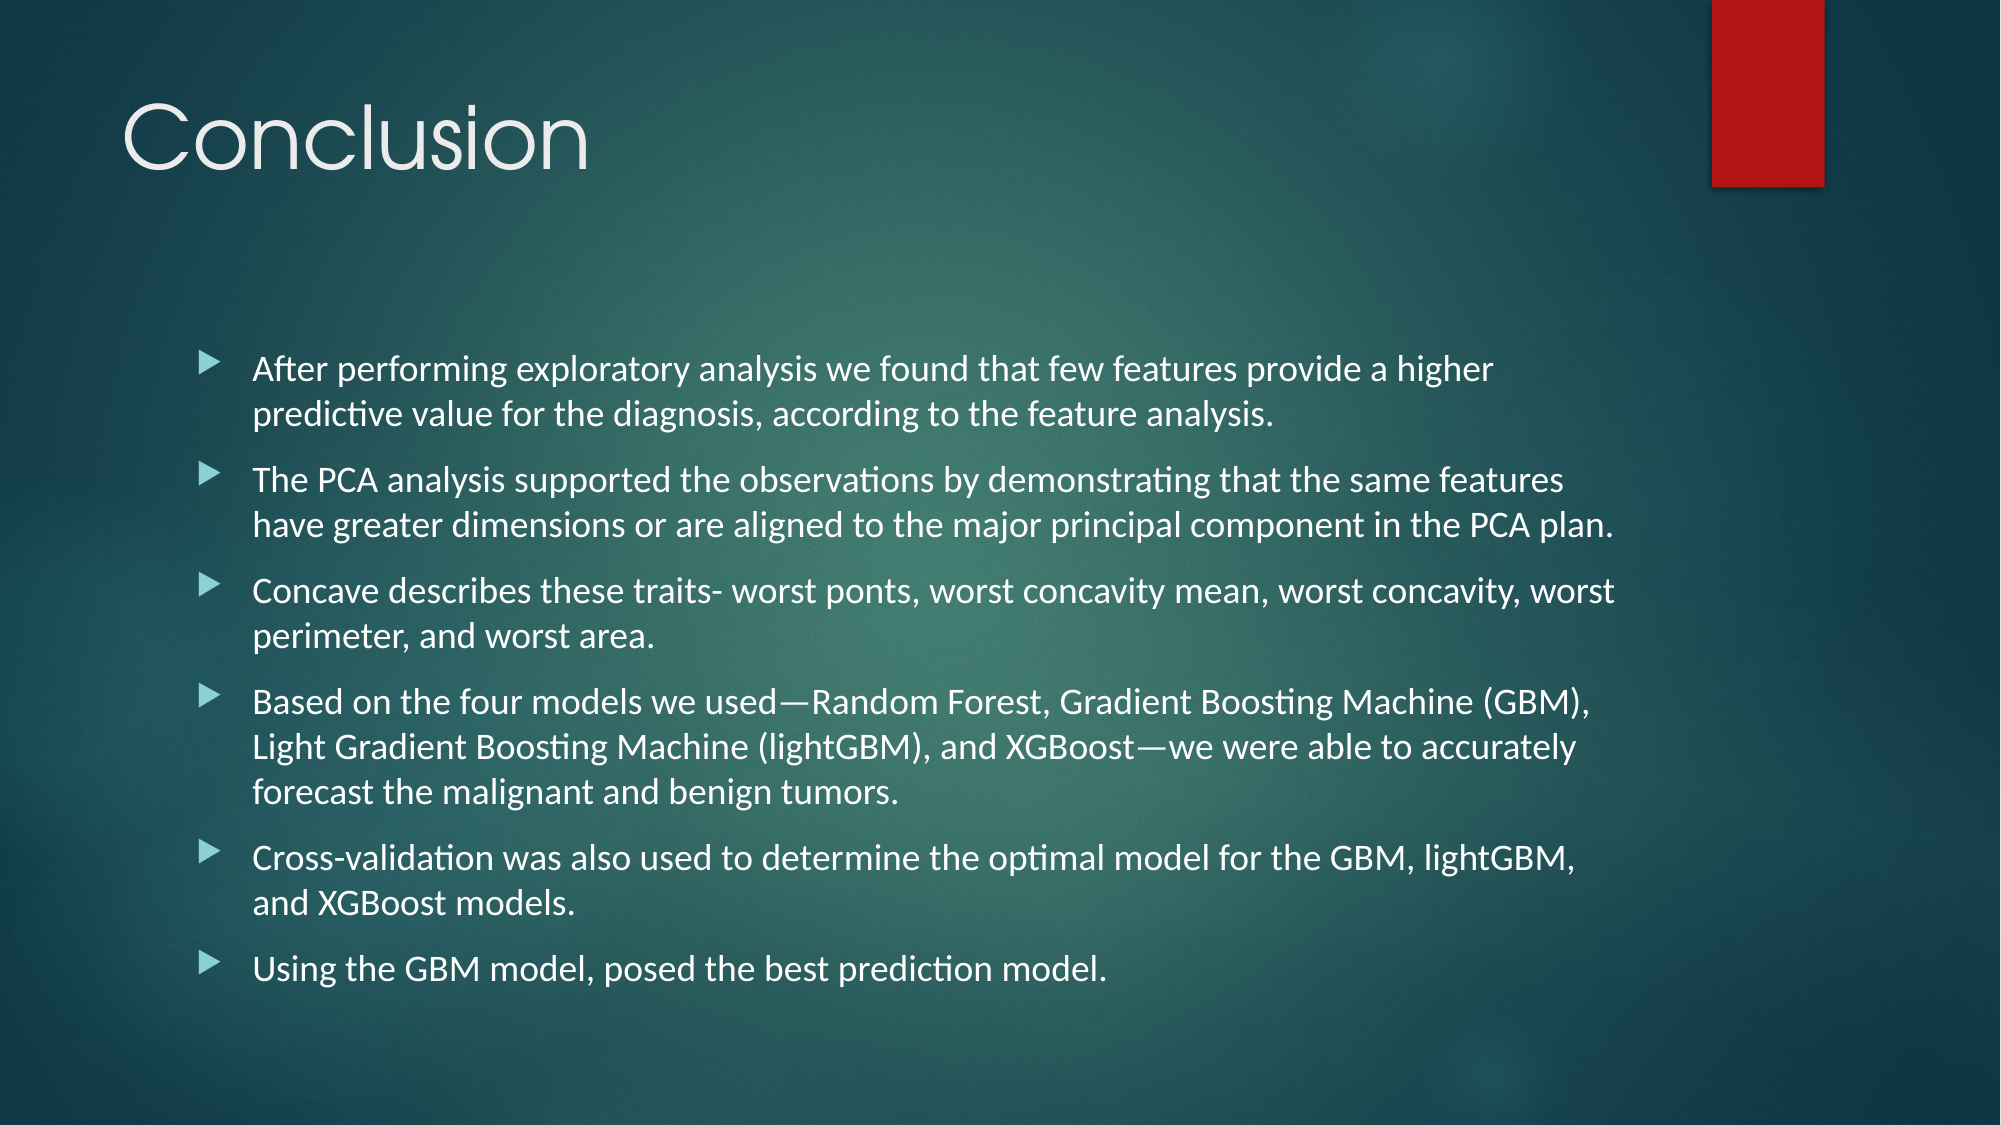

# Conclusion
After performing exploratory analysis we found that few features provide a higher predictive value for the diagnosis, according to the feature analysis.
The PCA analysis supported the observations by demonstrating that the same features have greater dimensions or are aligned to the major principal component in the PCA plan.
Concave describes these traits- worst ponts, worst concavity mean, worst concavity, worst perimeter, and worst area.
Based on the four models we used—Random Forest, Gradient Boosting Machine (GBM), Light Gradient Boosting Machine (lightGBM), and XGBoost—we were able to accurately forecast the malignant and benign tumors.
Cross-validation was also used to determine the optimal model for the GBM, lightGBM, and XGBoost models.
Using the GBM model, posed the best prediction model.